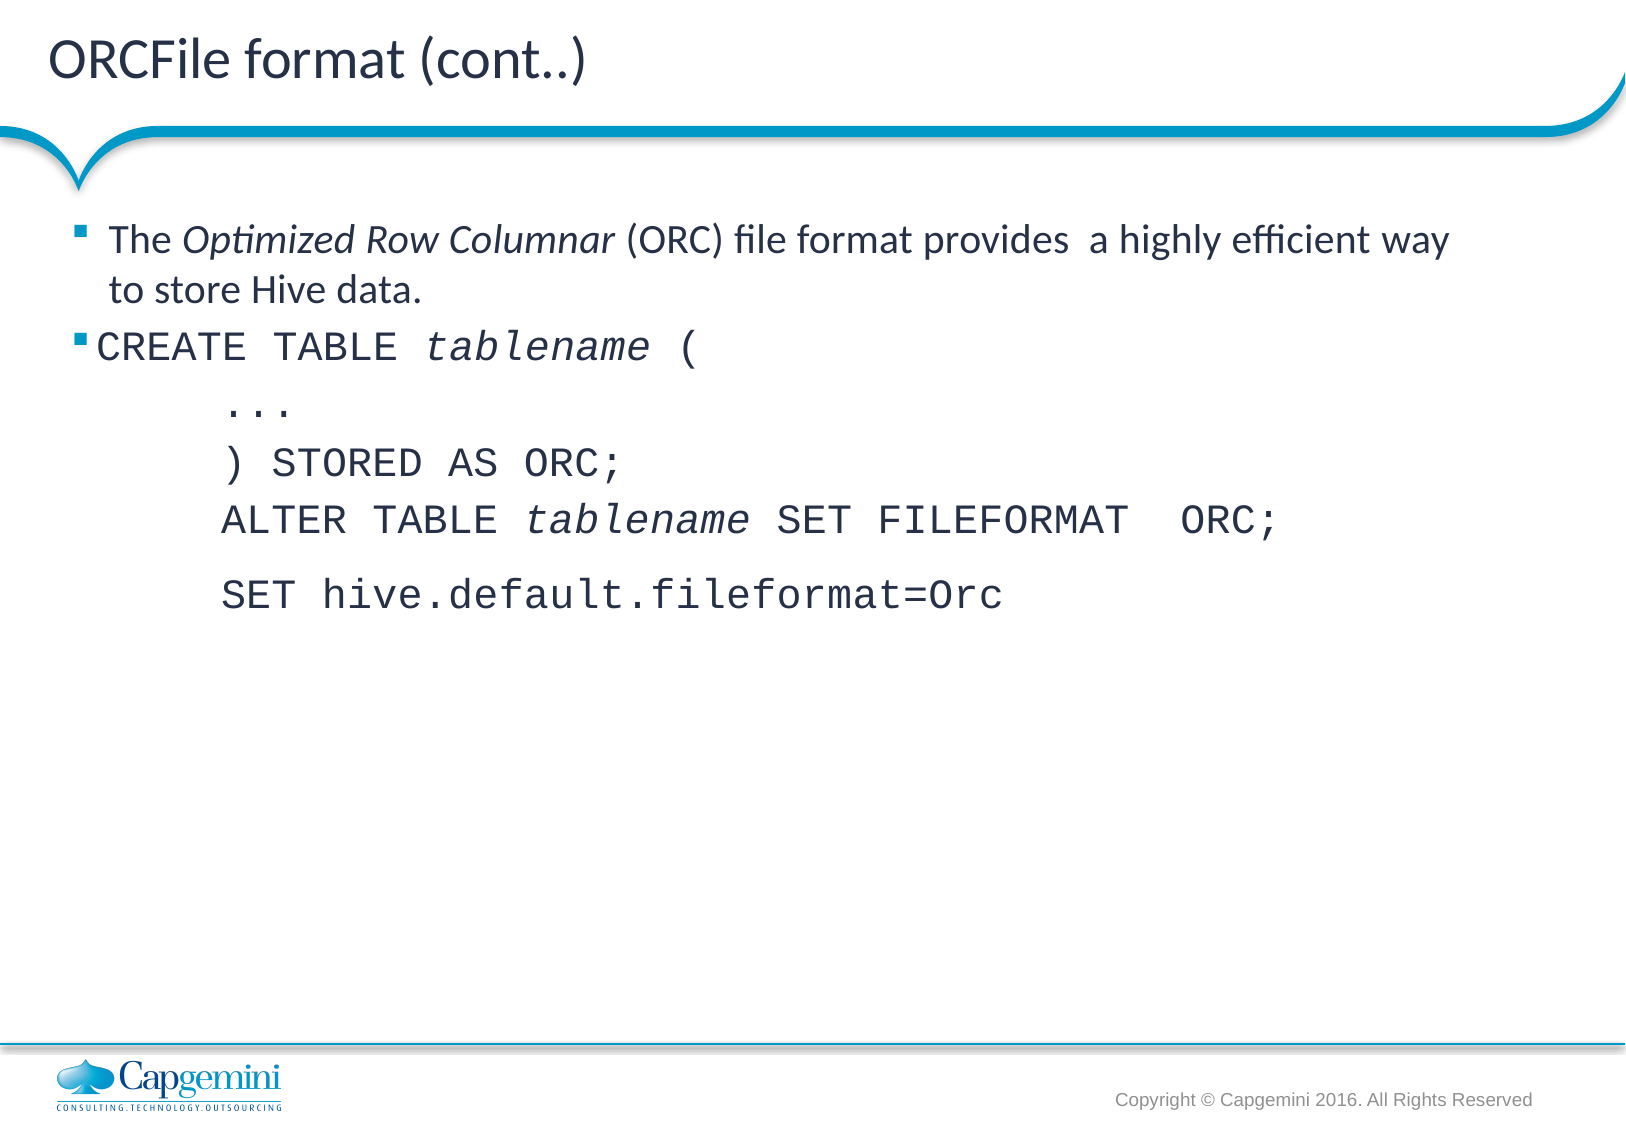

# ORCFile format (cont..)
The Optimized Row Columnar (ORC) ﬁle format provides  a highly eﬃcient way to store Hive data.
CREATE TABLE tablename (
	...
	) STORED AS ORC;
	ALTER TABLE tablename SET FILEFORMAT  ORC;
	SET hive.default.fileformat=Orc